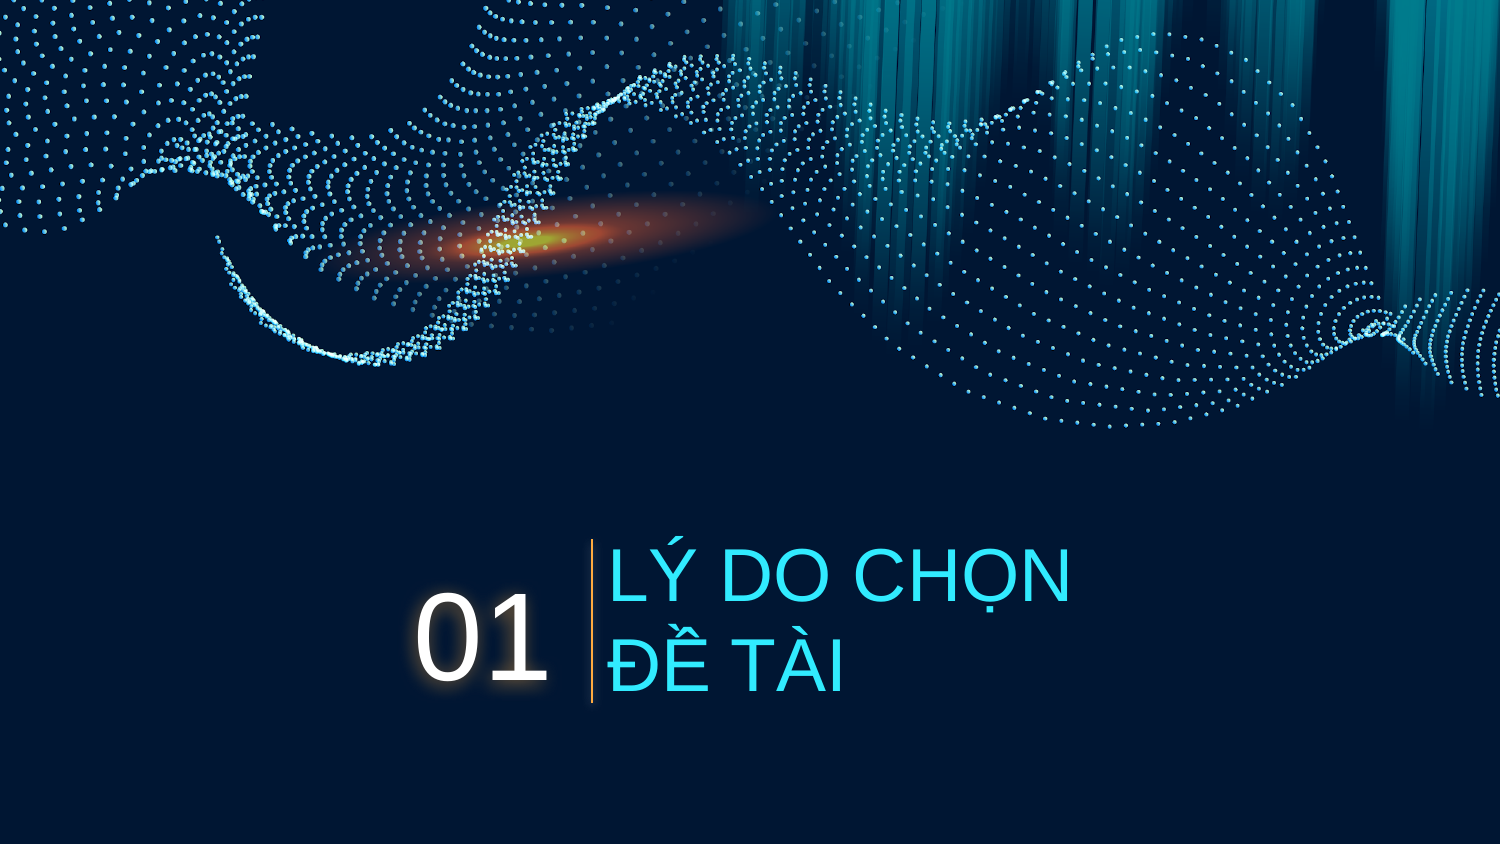

# LÝ DO CHỌN ĐỀ TÀI
01